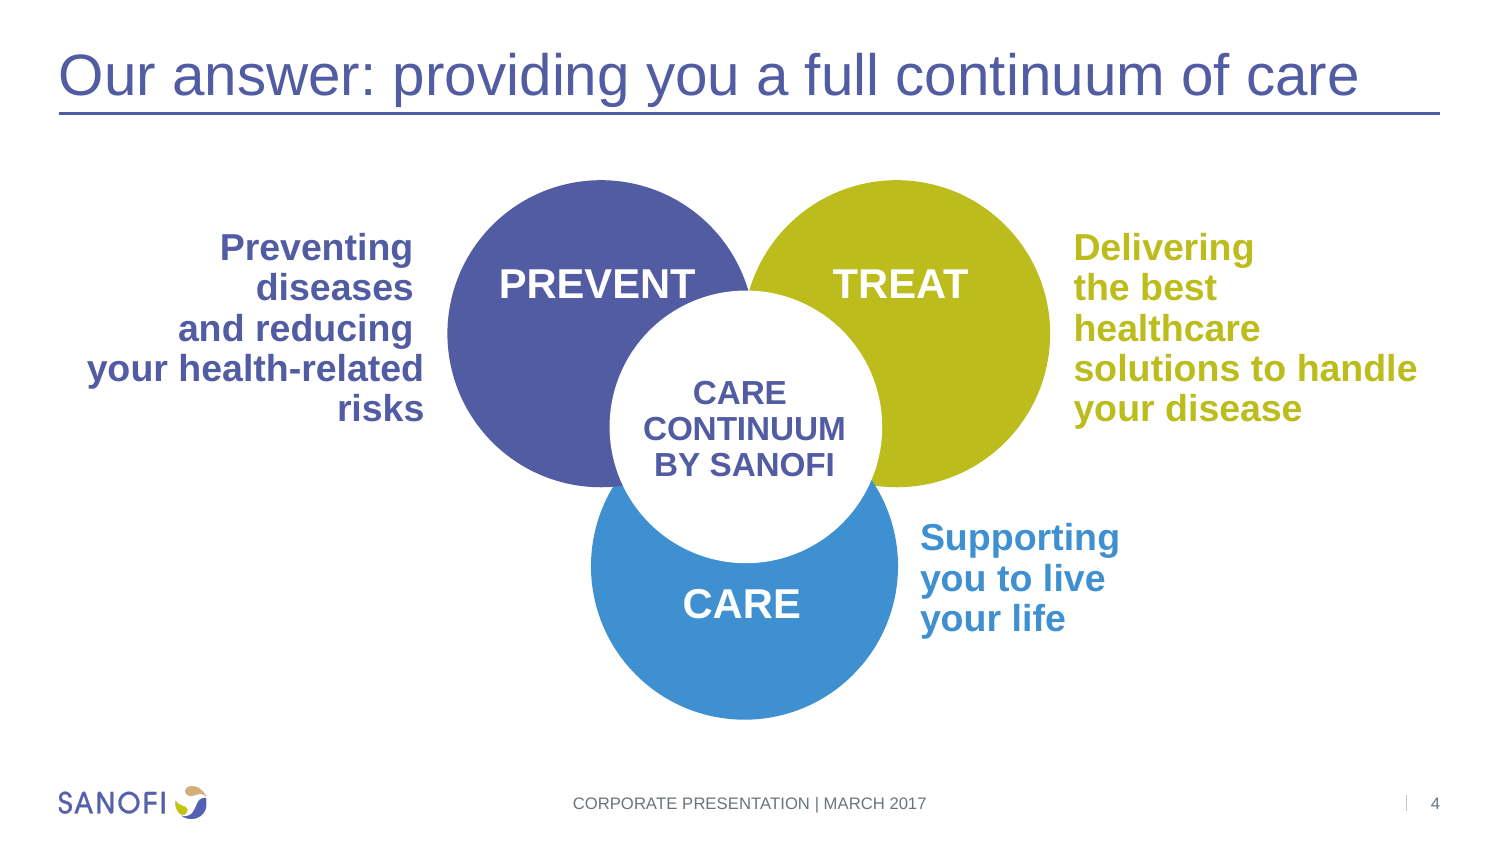

# Our answer: providing you a full continuum of care

Preventing
diseases
and reducing
your health-related risks
Delivering
the best
healthcare
solutions to handle your disease
PREVENT
TREAT

CARE
CONTINUUM BY SANOFI

Supporting
you to live
your life
CARE
CORPORATE PRESENTATION | MARCH 2017
4